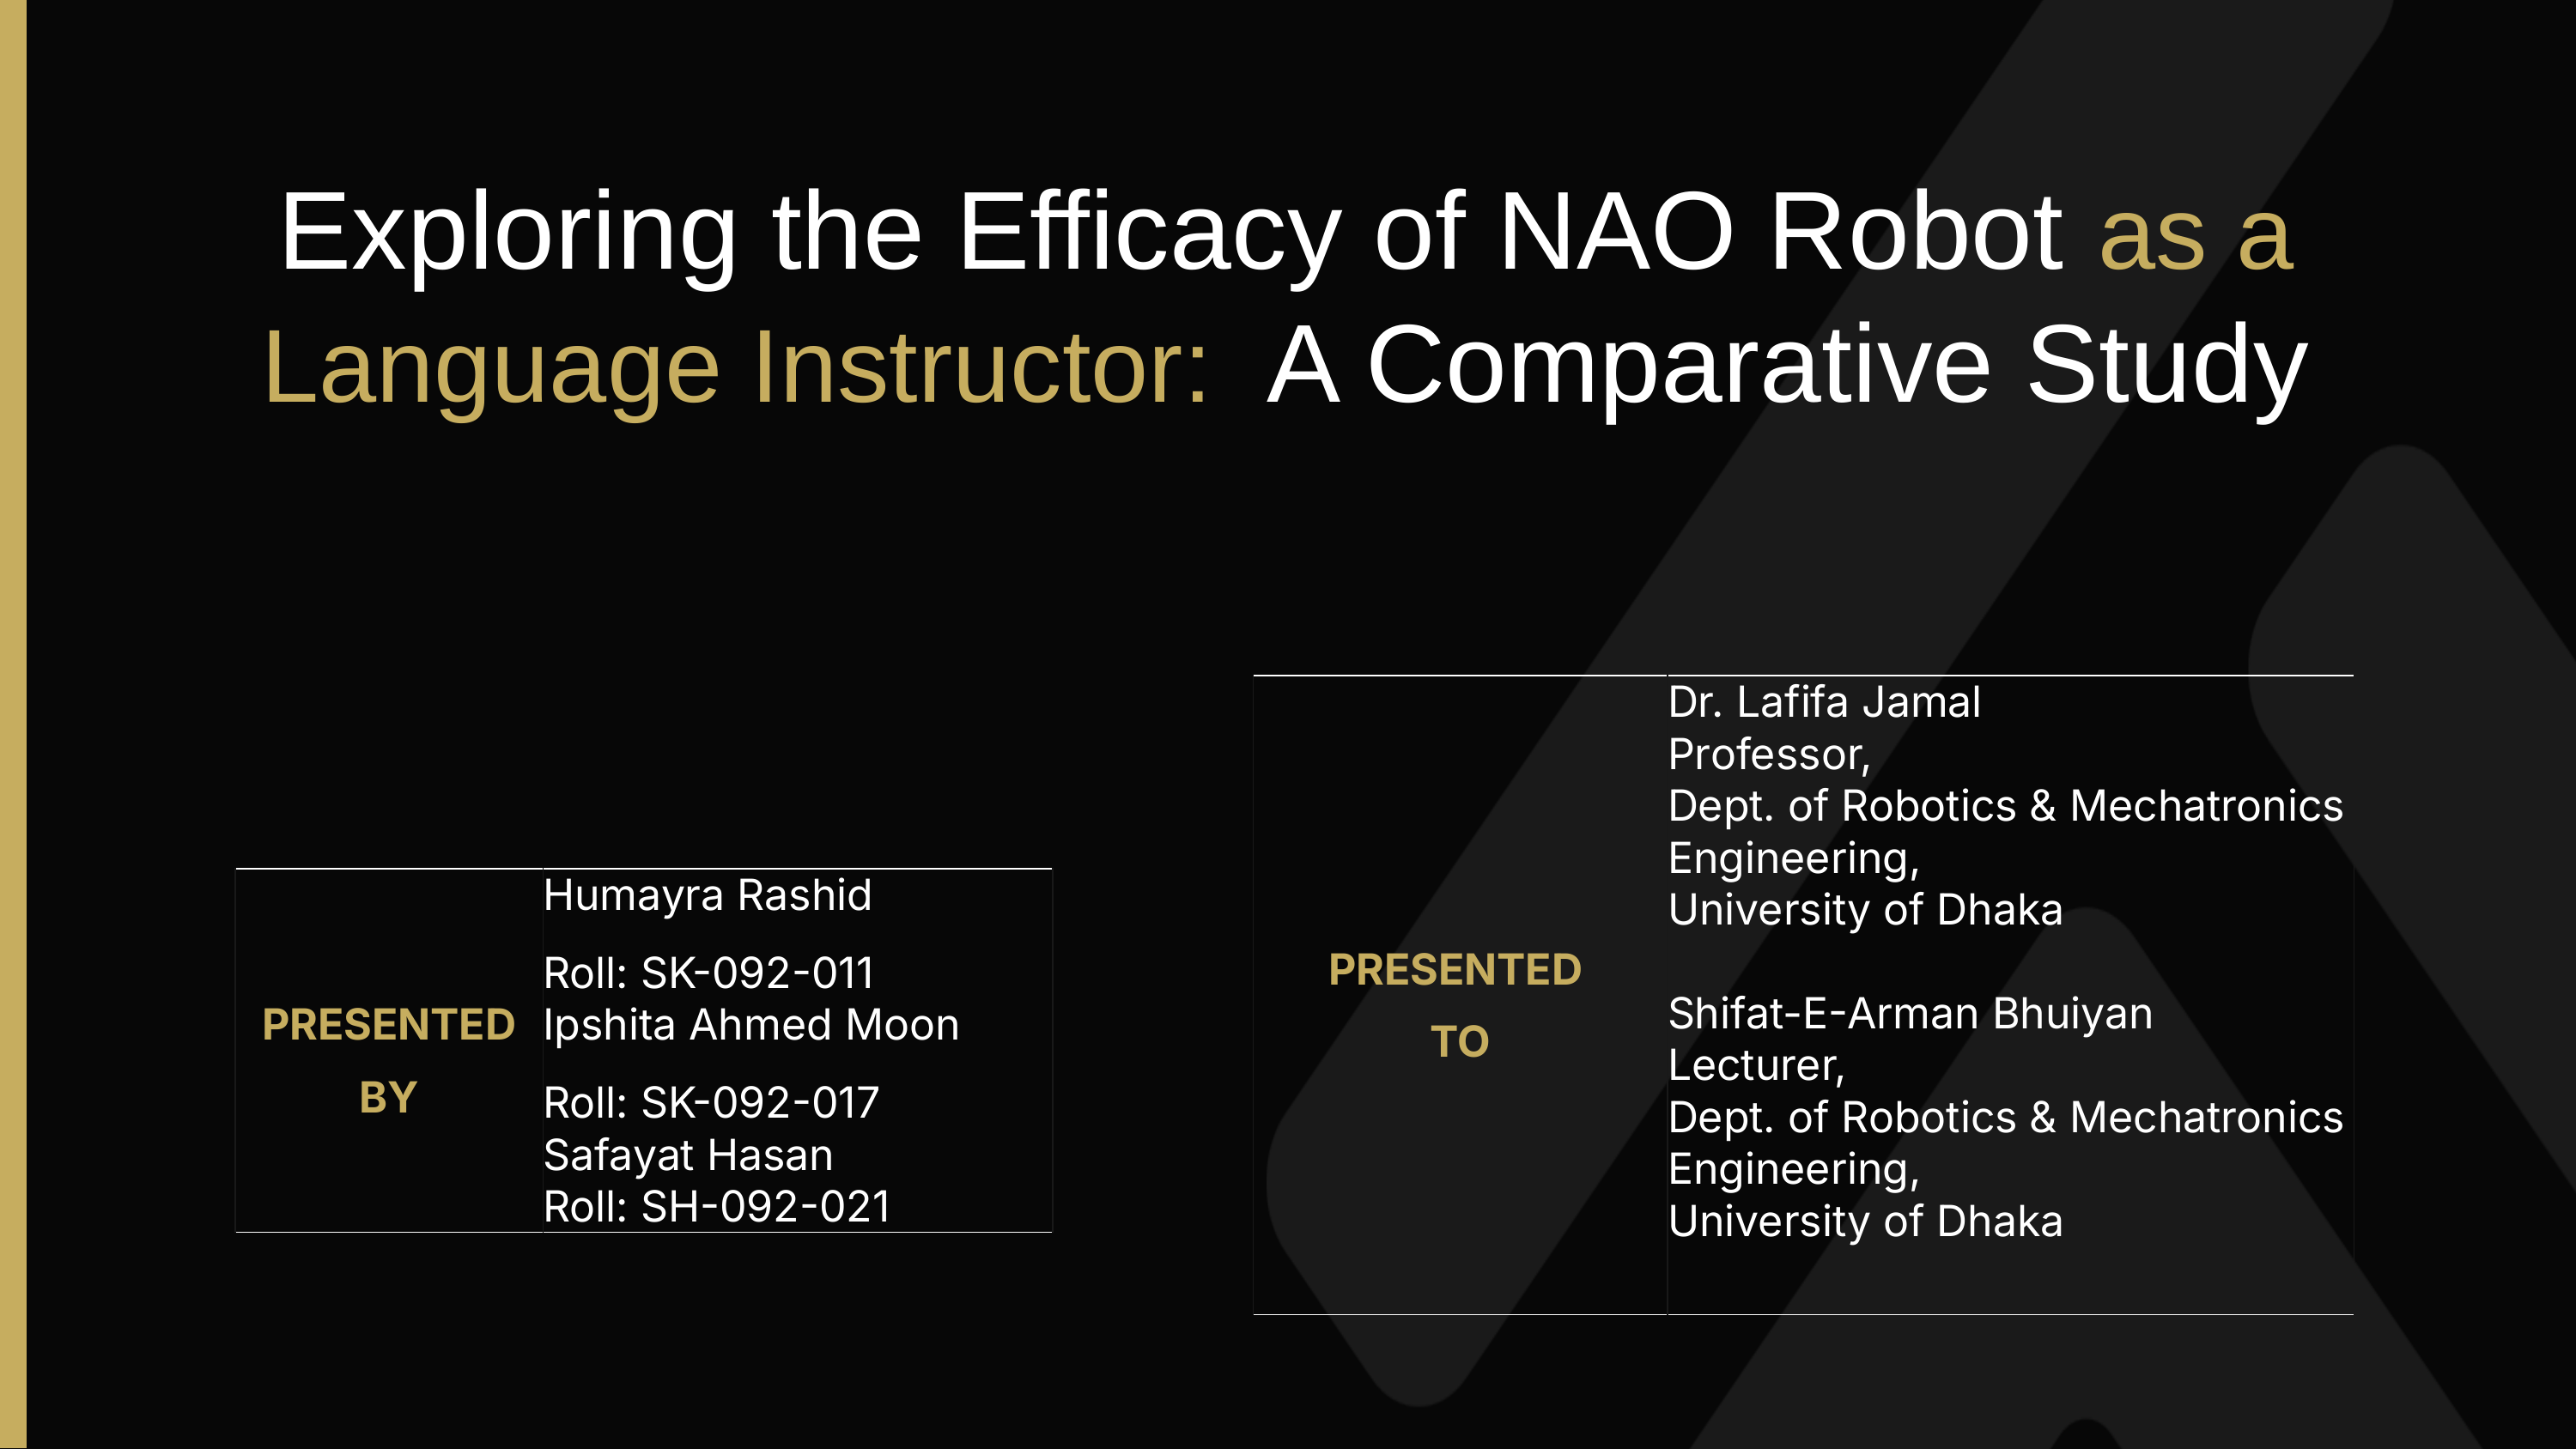

Exploring the Efficacy of NAO Robot as a Language Instructor:  A Comparative Study
| PRESENTED TO | Dr. Lafifa Jamal Professor, Dept. of Robotics & Mechatronics Engineering, University of Dhaka Shifat-E-Arman Bhuiyan Lecturer, Dept. of Robotics & Mechatronics Engineering, University of Dhaka |
| --- | --- |
| PRESENTED BY | Humayra Rashid Roll: SK-092-011 Ipshita Ahmed Moon Roll: SK-092-017 Safayat Hasan Roll: SH-092-021 |
| --- | --- |